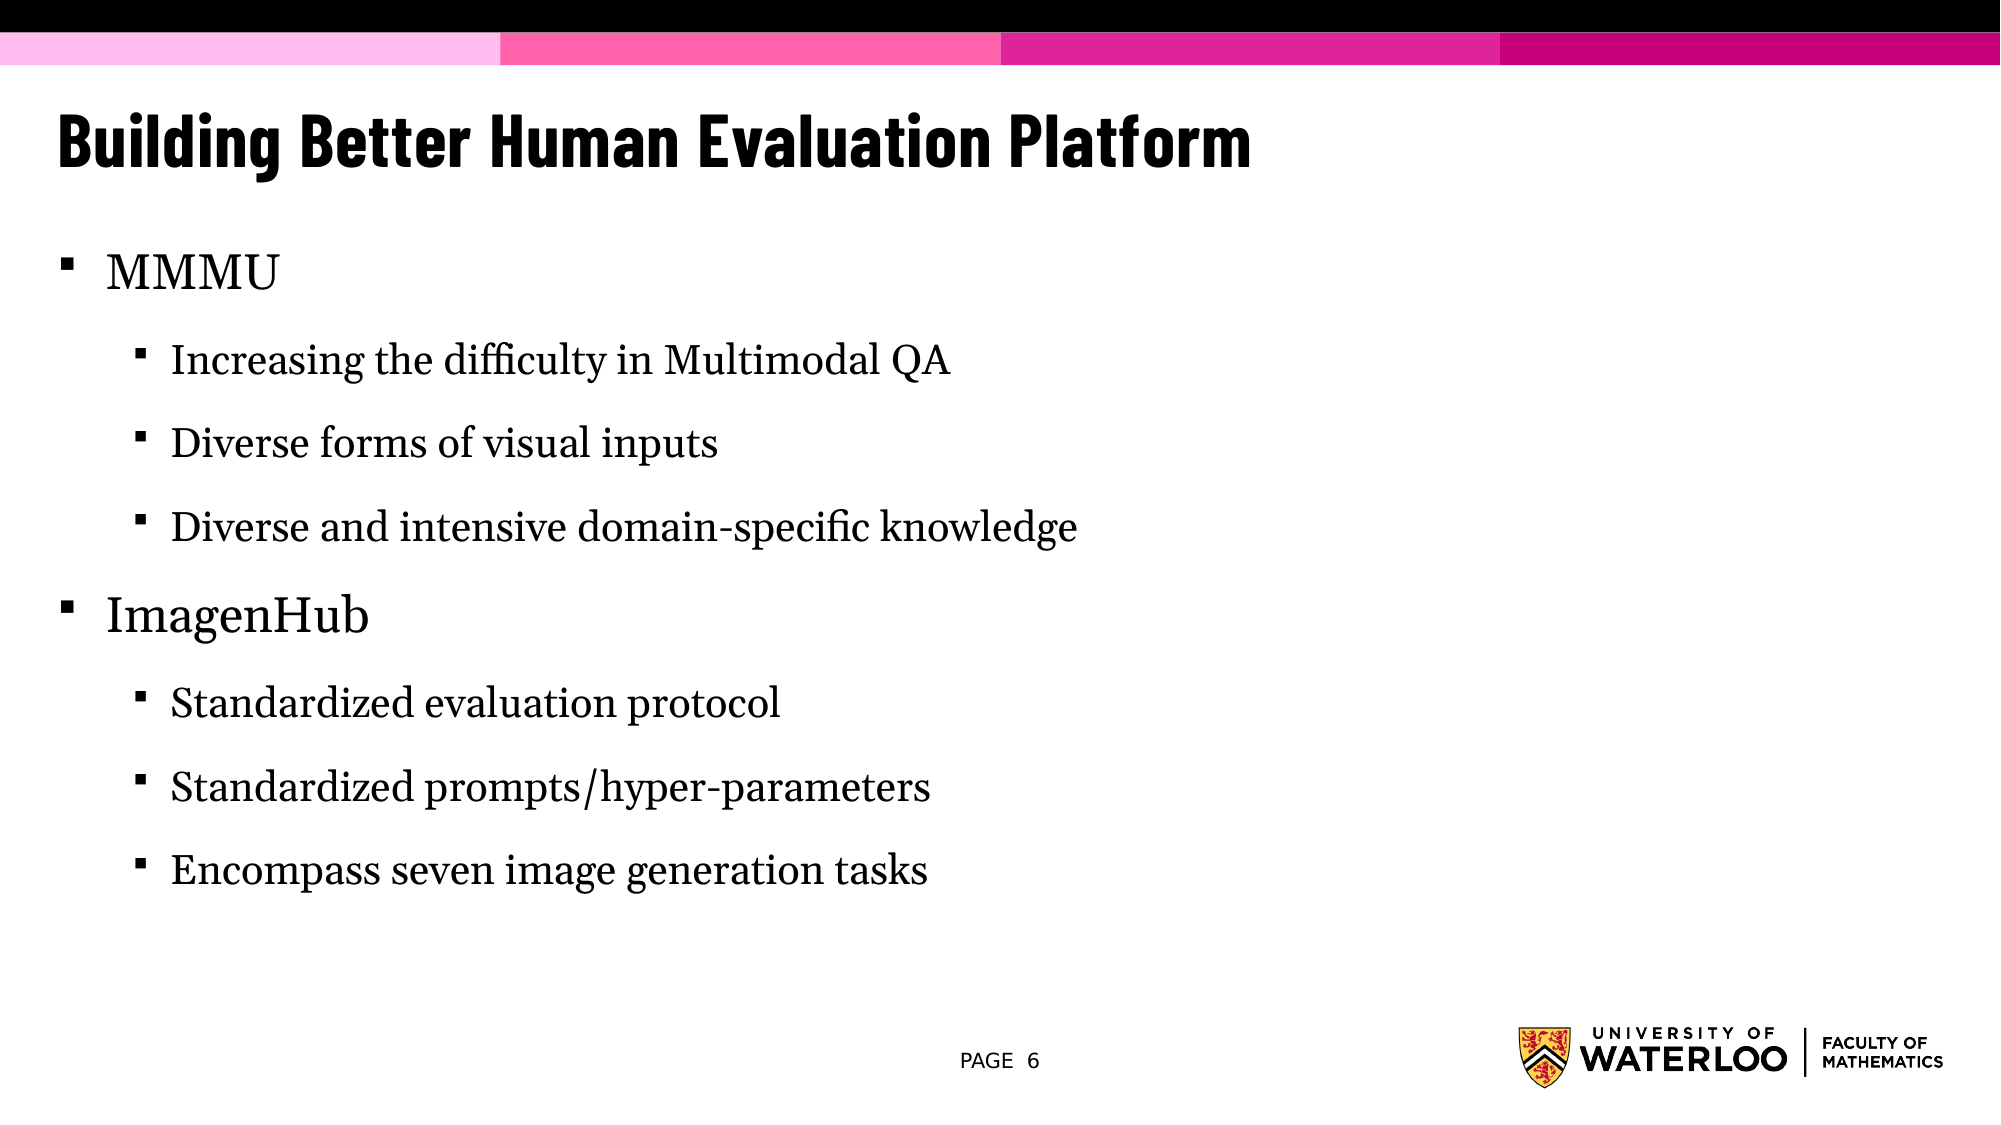

# Building Better Human Evaluation Platform
MMMU
Increasing the difficulty in Multimodal QA
Diverse forms of visual inputs
Diverse and intensive domain-specific knowledge
ImagenHub
Standardized evaluation protocol
Standardized prompts/hyper-parameters
Encompass seven image generation tasks
PAGE  6